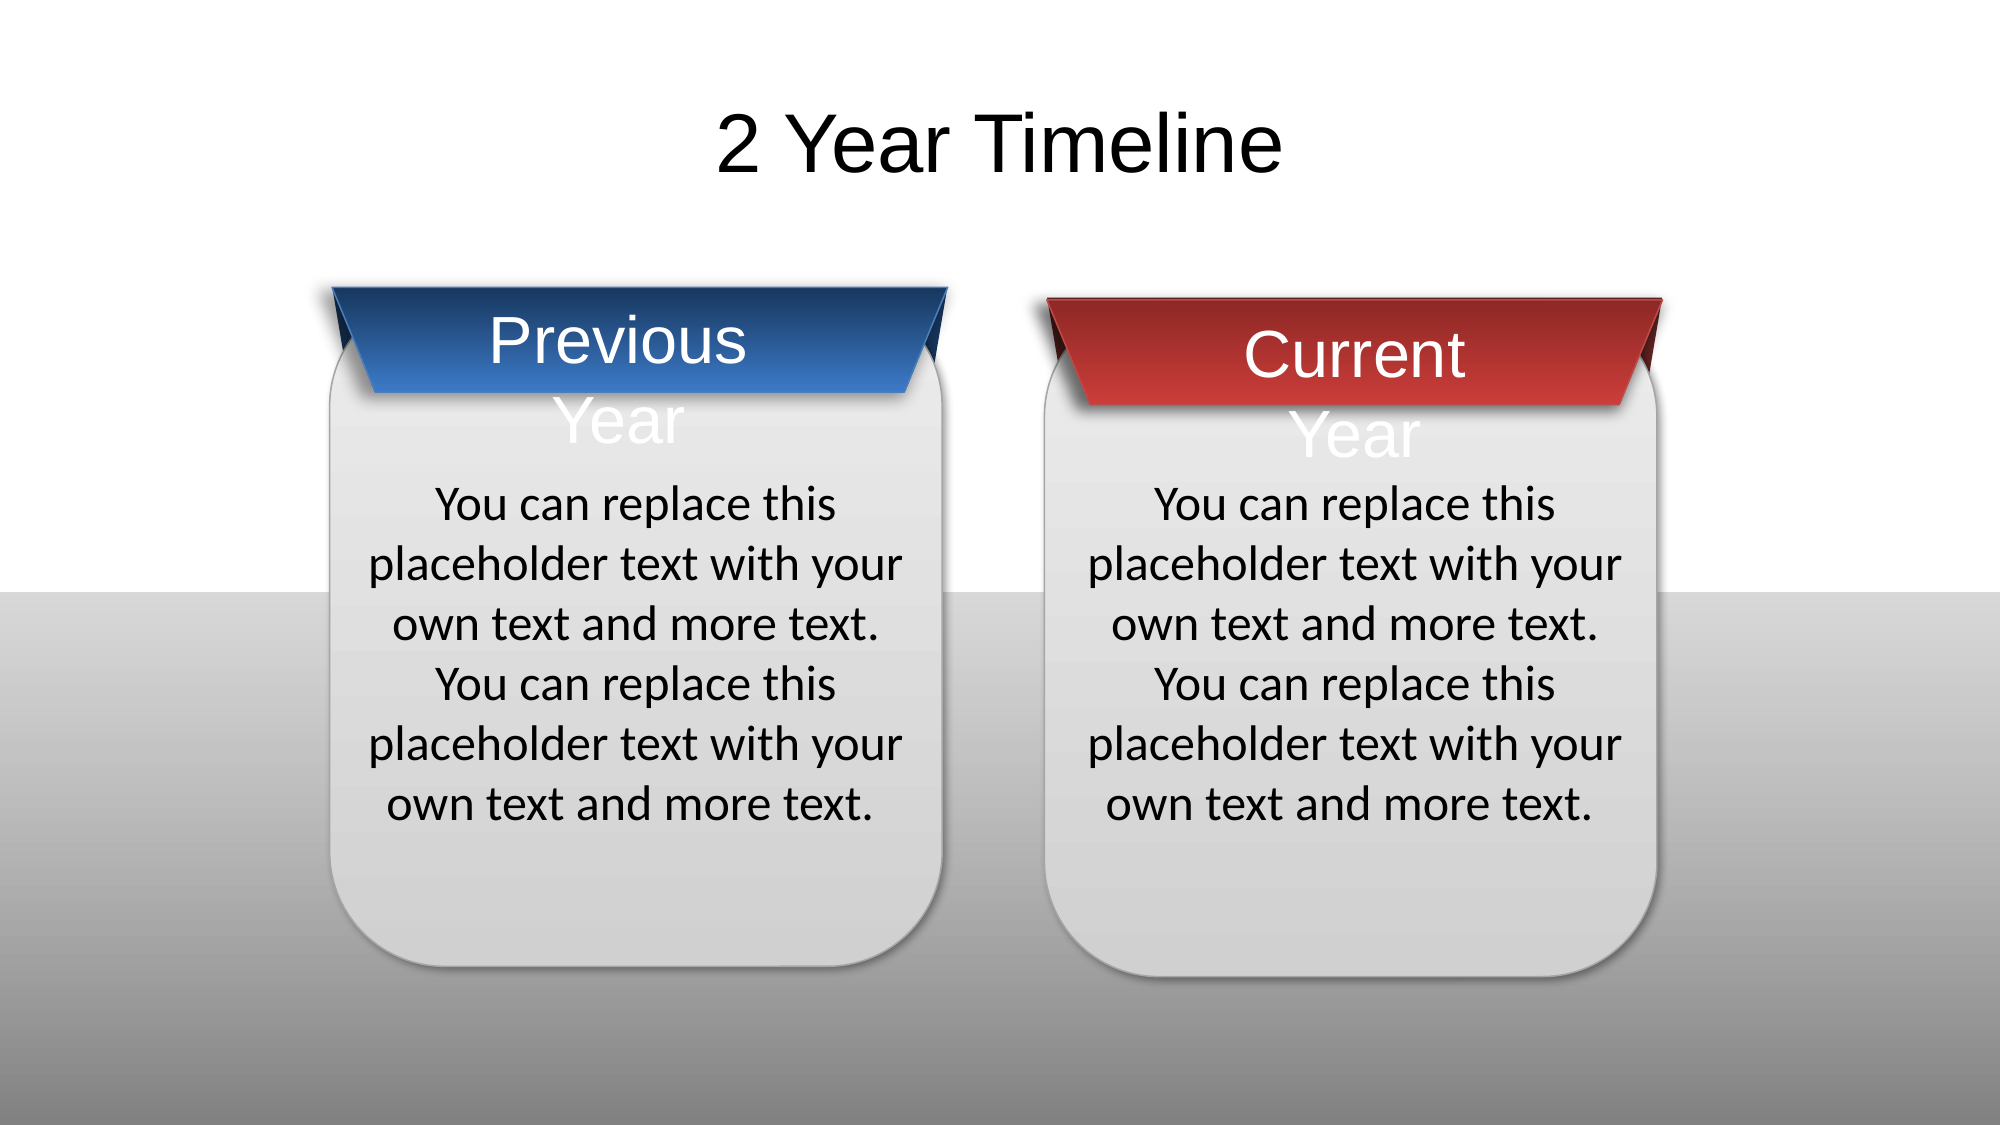

# 2 Year Timeline

Previous Year

You can replace this placeholder text with your own text and more text. You can replace this placeholder text with your own text and more text.

You can replace this placeholder text with your own text and more text. You can replace this placeholder text with your own text and more text.
Current Year